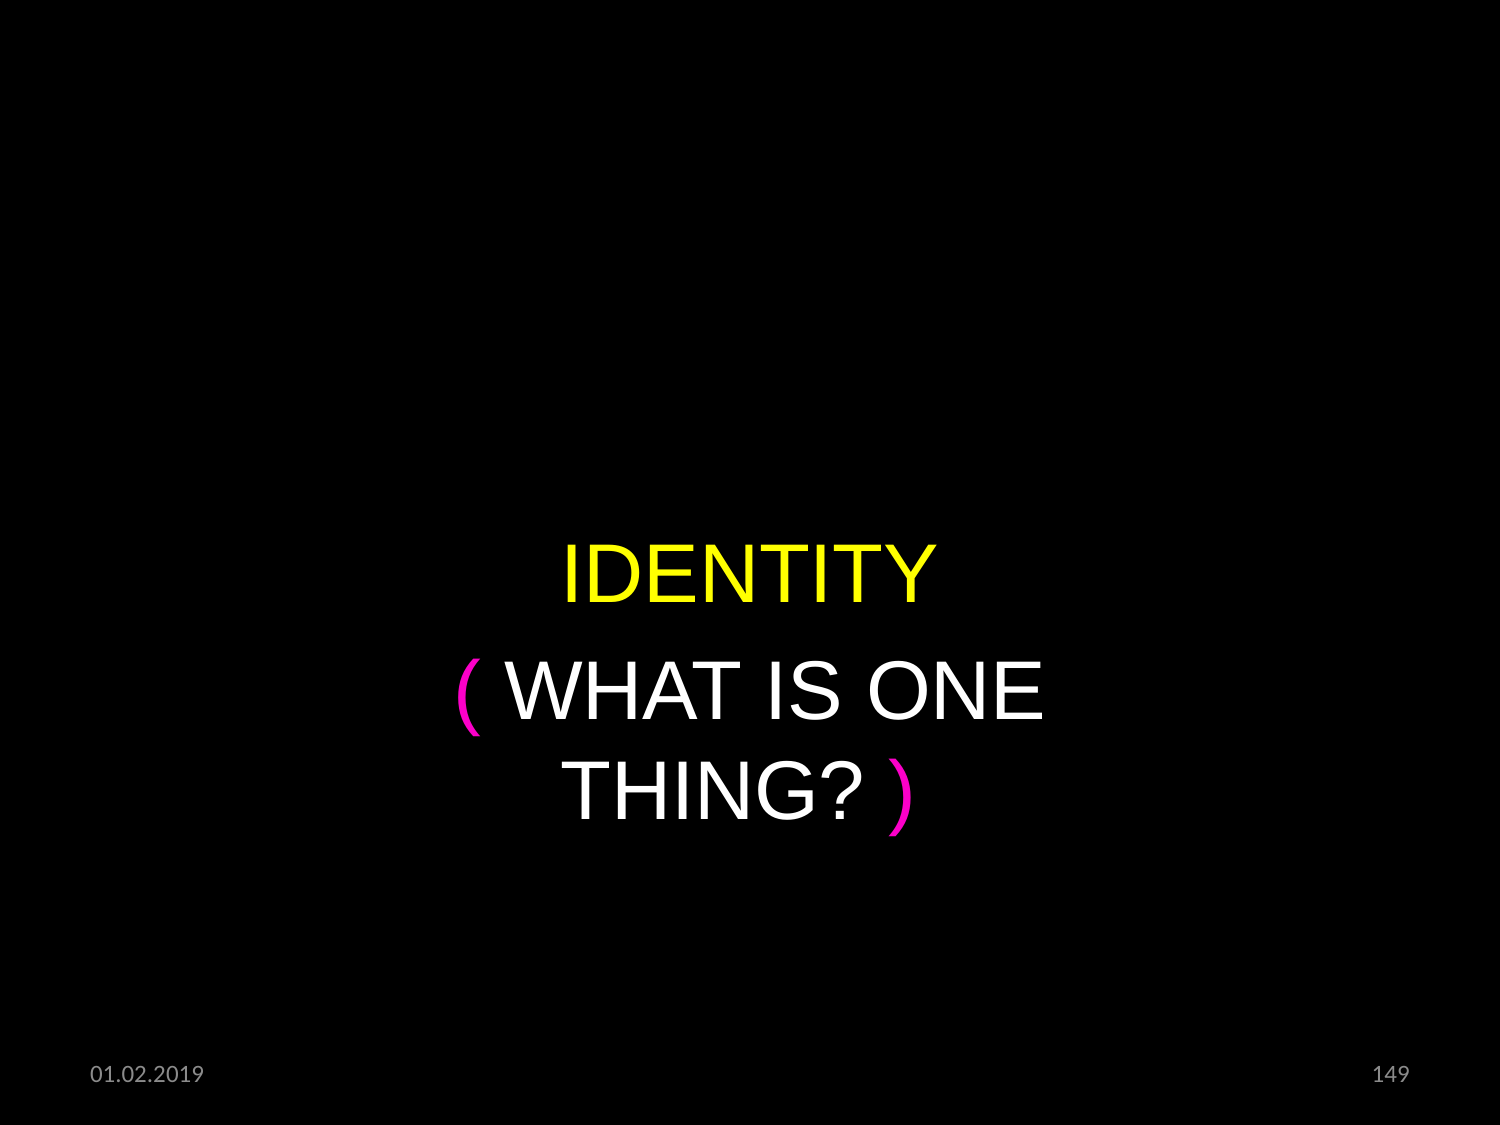

IDENTITY
( WHAT IS ONE THING? )
01.02.2019
149